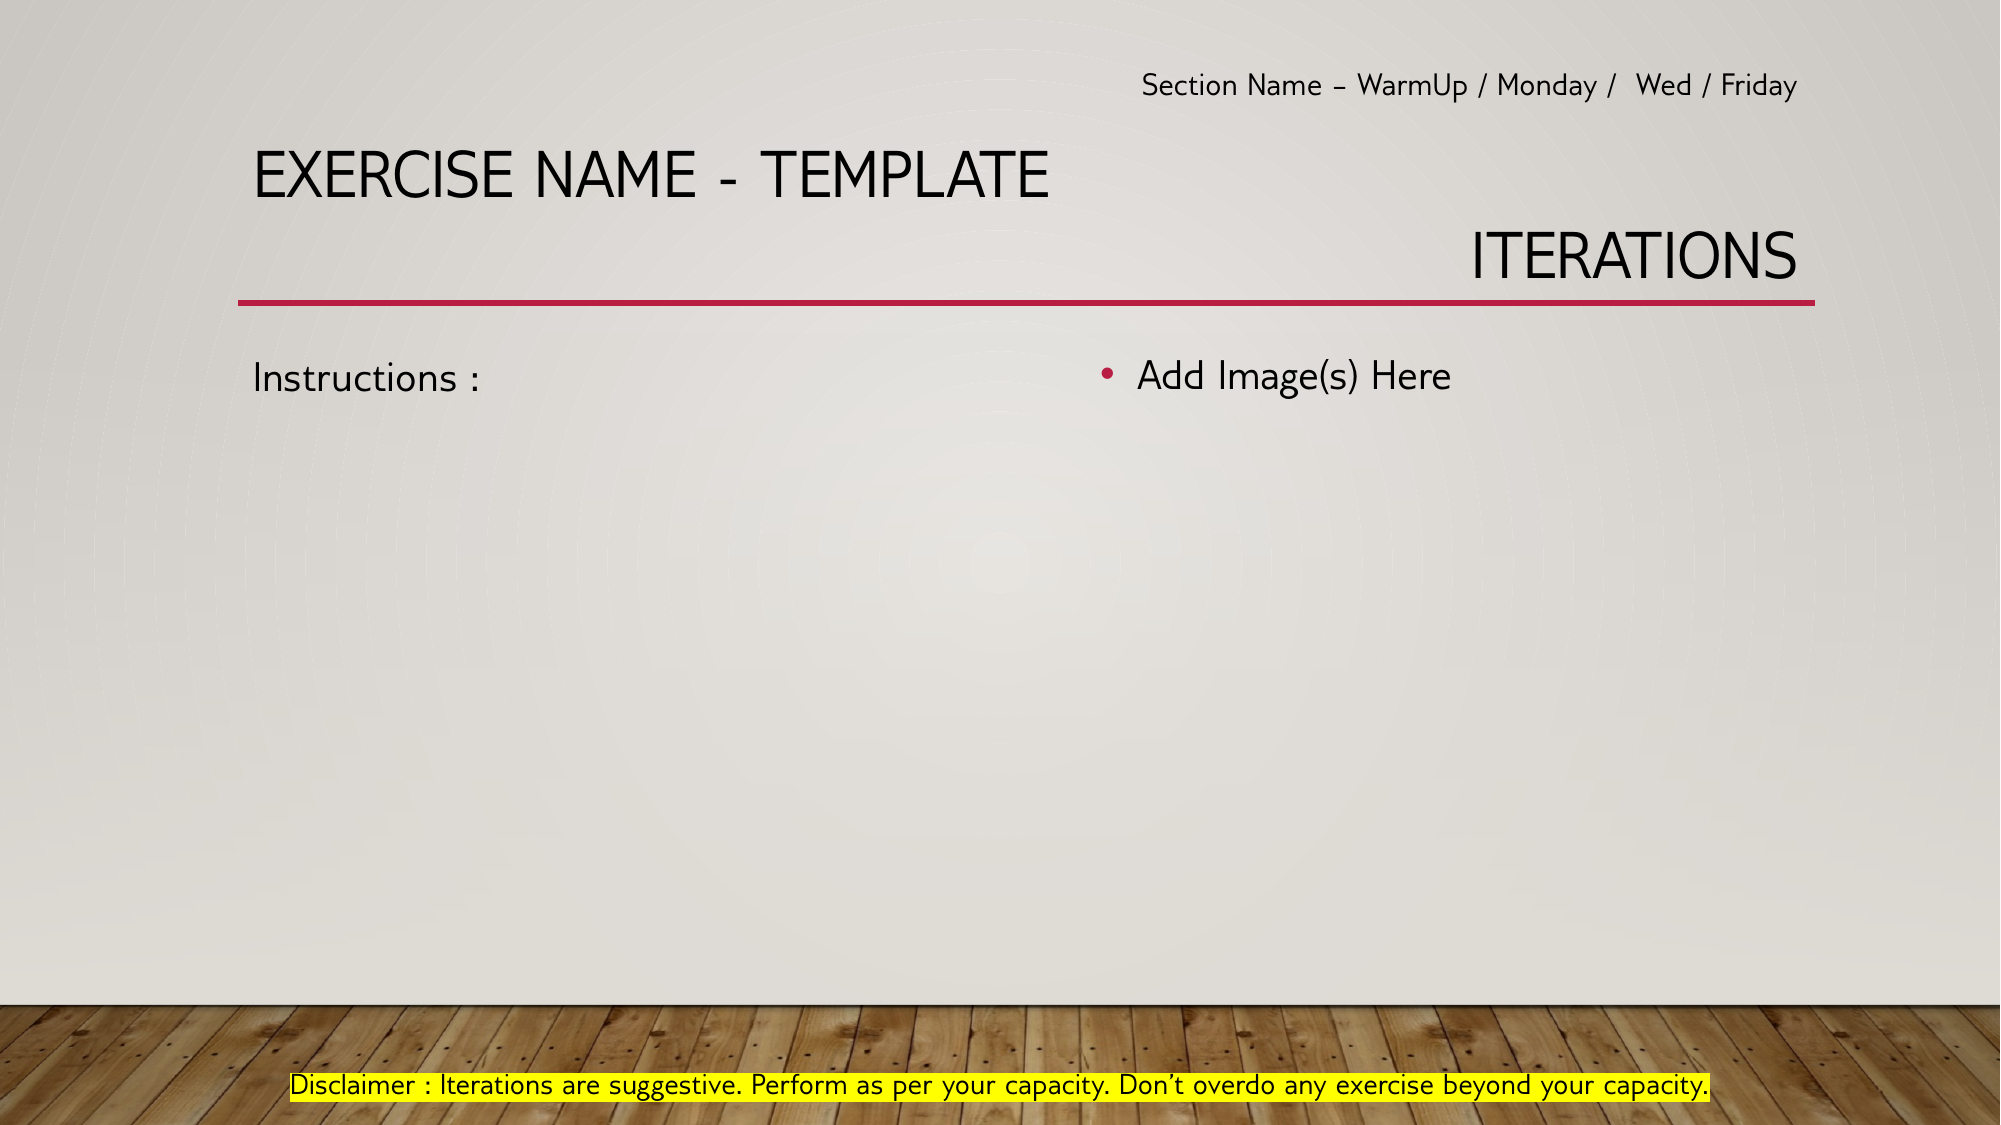

Section Name – WarmUp / Monday /  Wed / Friday
# Exercise Name - TEMPLATE
Iterations
Add Image(s) Here

Instructions :

Disclaimer : Iterations are suggestive. Perform as per your capacity. Don’t overdo any exercise beyond your capacity.